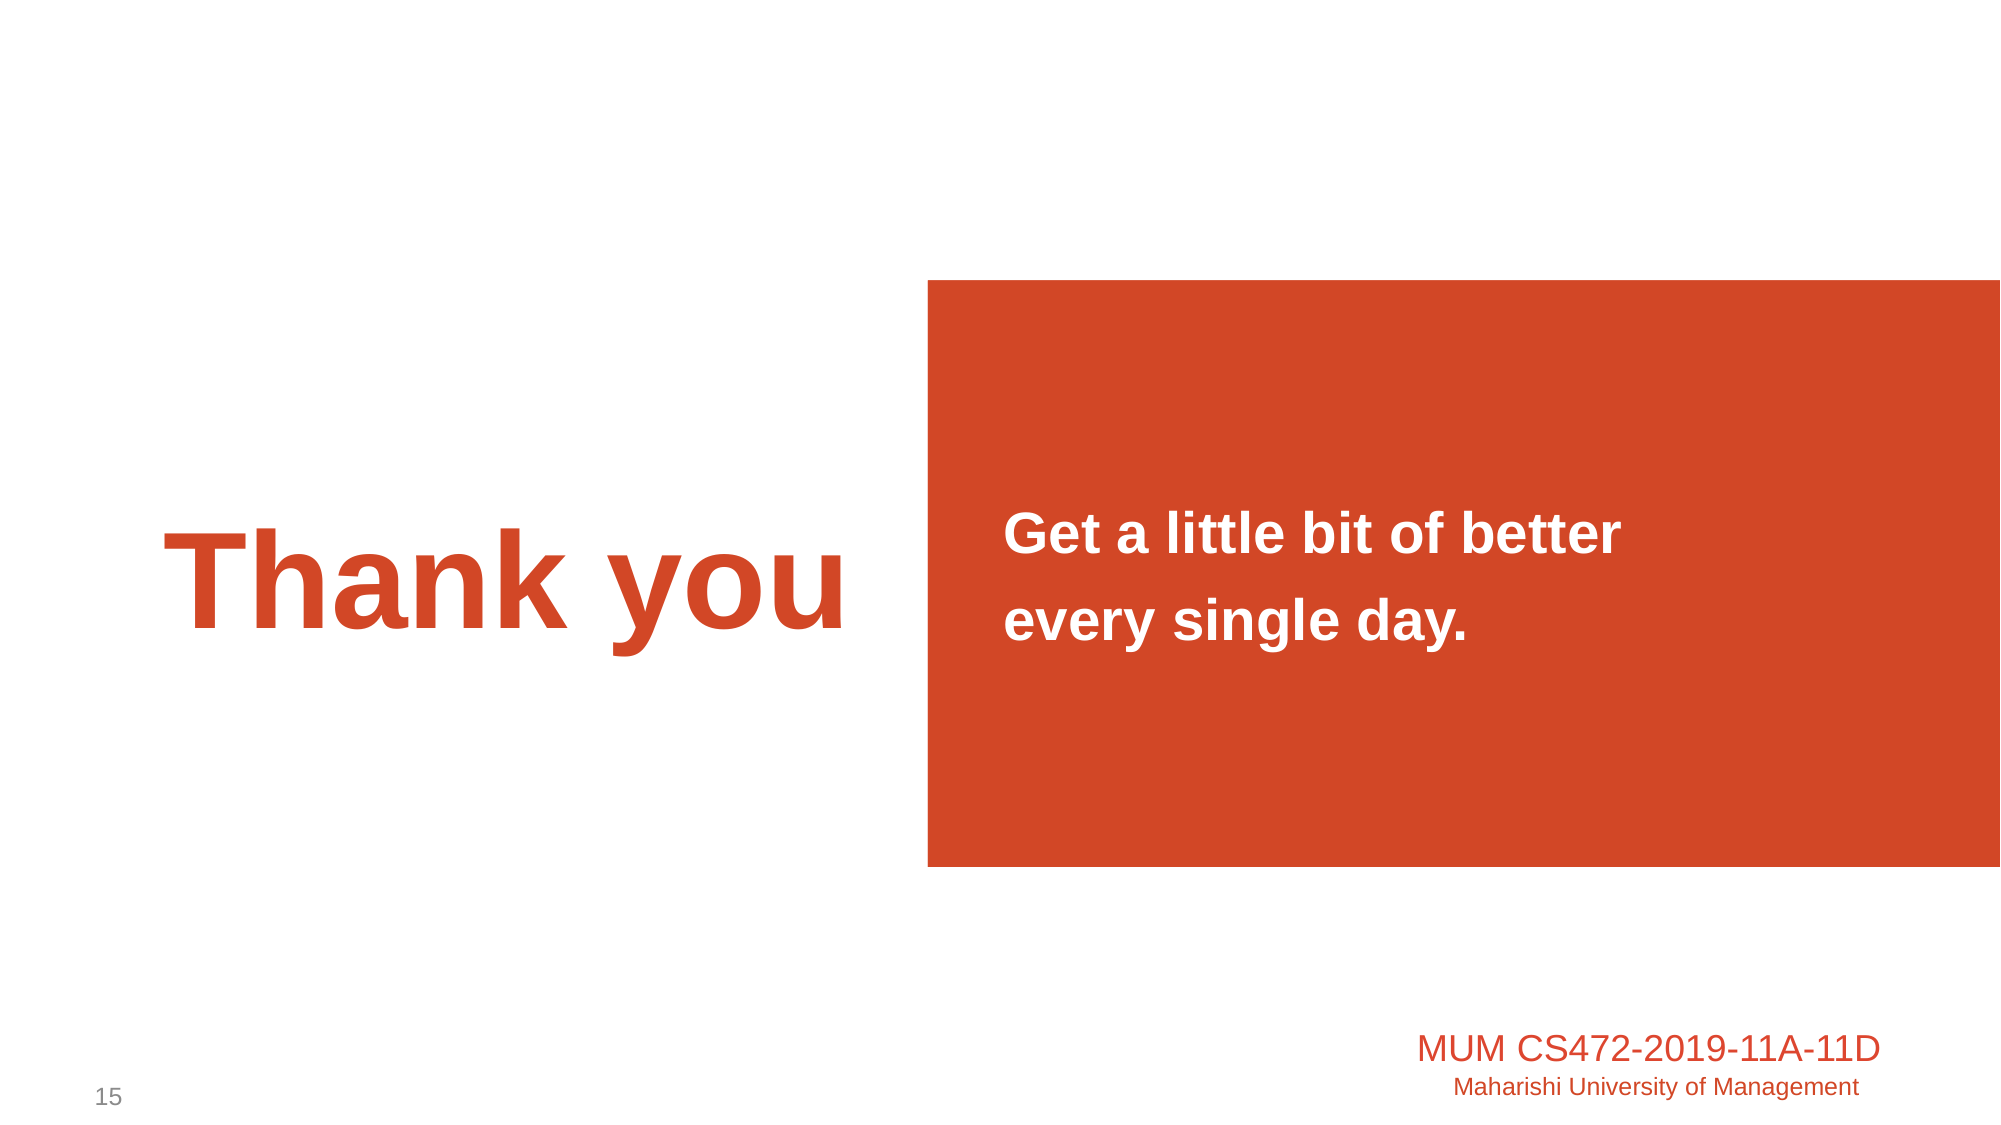

Thank you
Get a little bit of better
every single day.
MUM CS472-2019-11A-11D
Maharishi University of Management
15